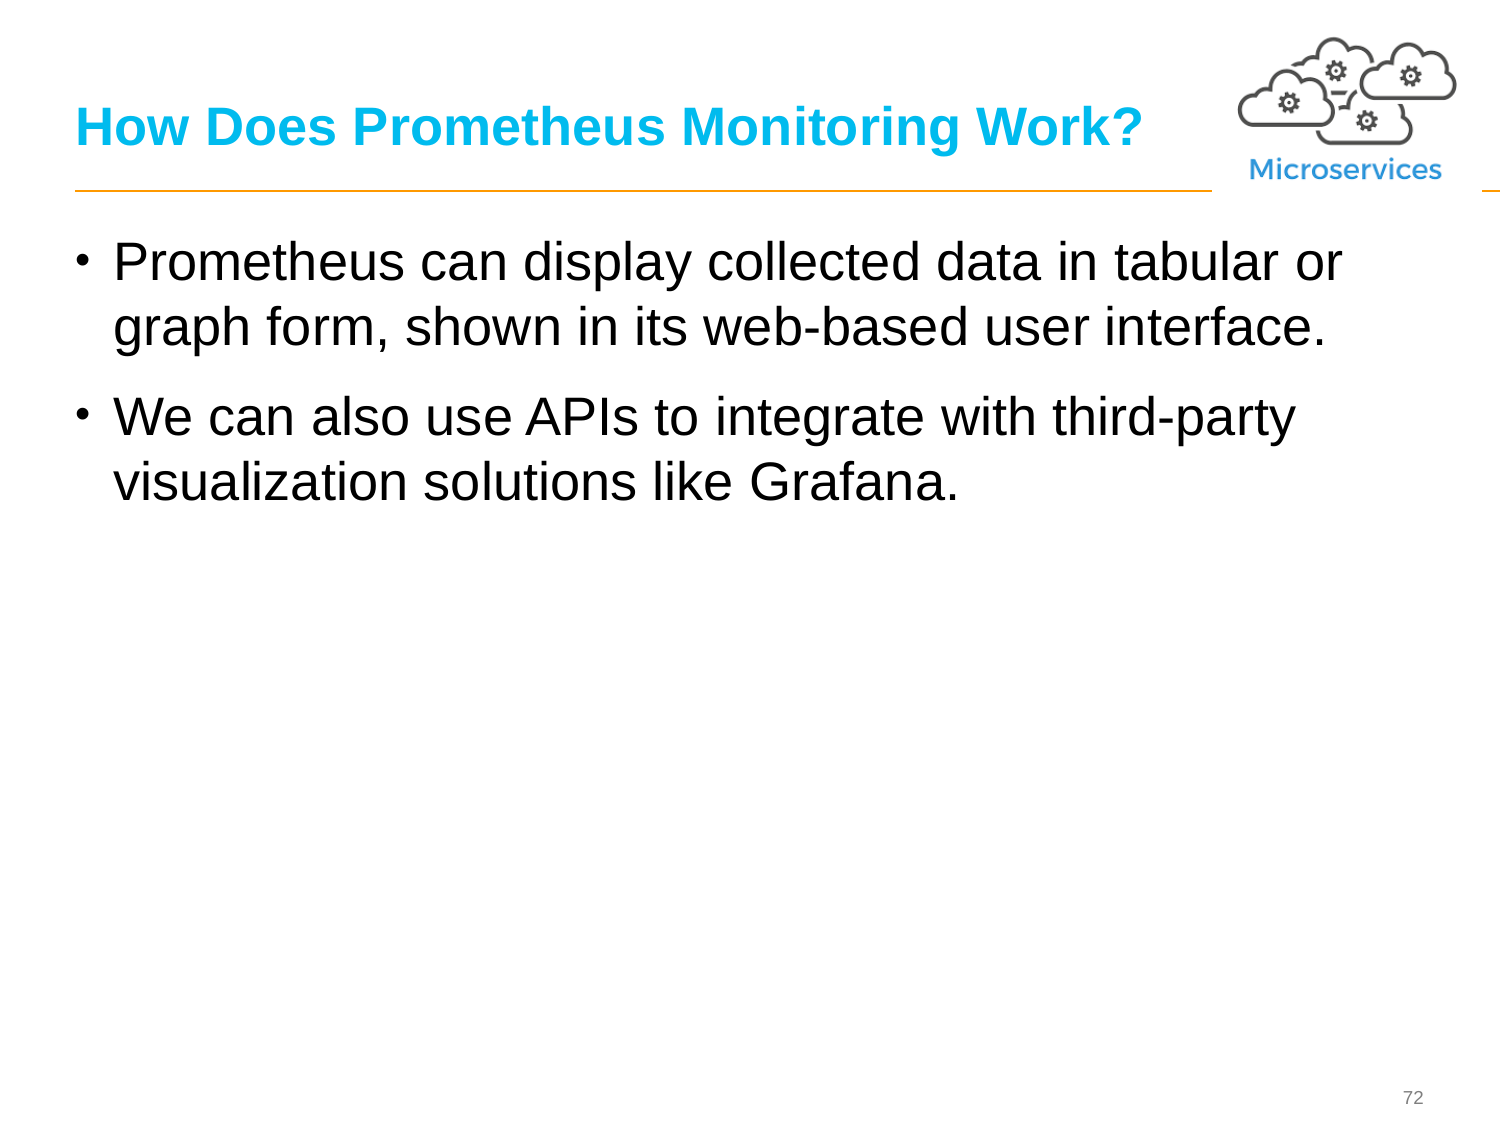

# How Does Prometheus Monitoring Work?
Prometheus can display collected data in tabular or graph form, shown in its web-based user interface.
We can also use APIs to integrate with third-party visualization solutions like Grafana.